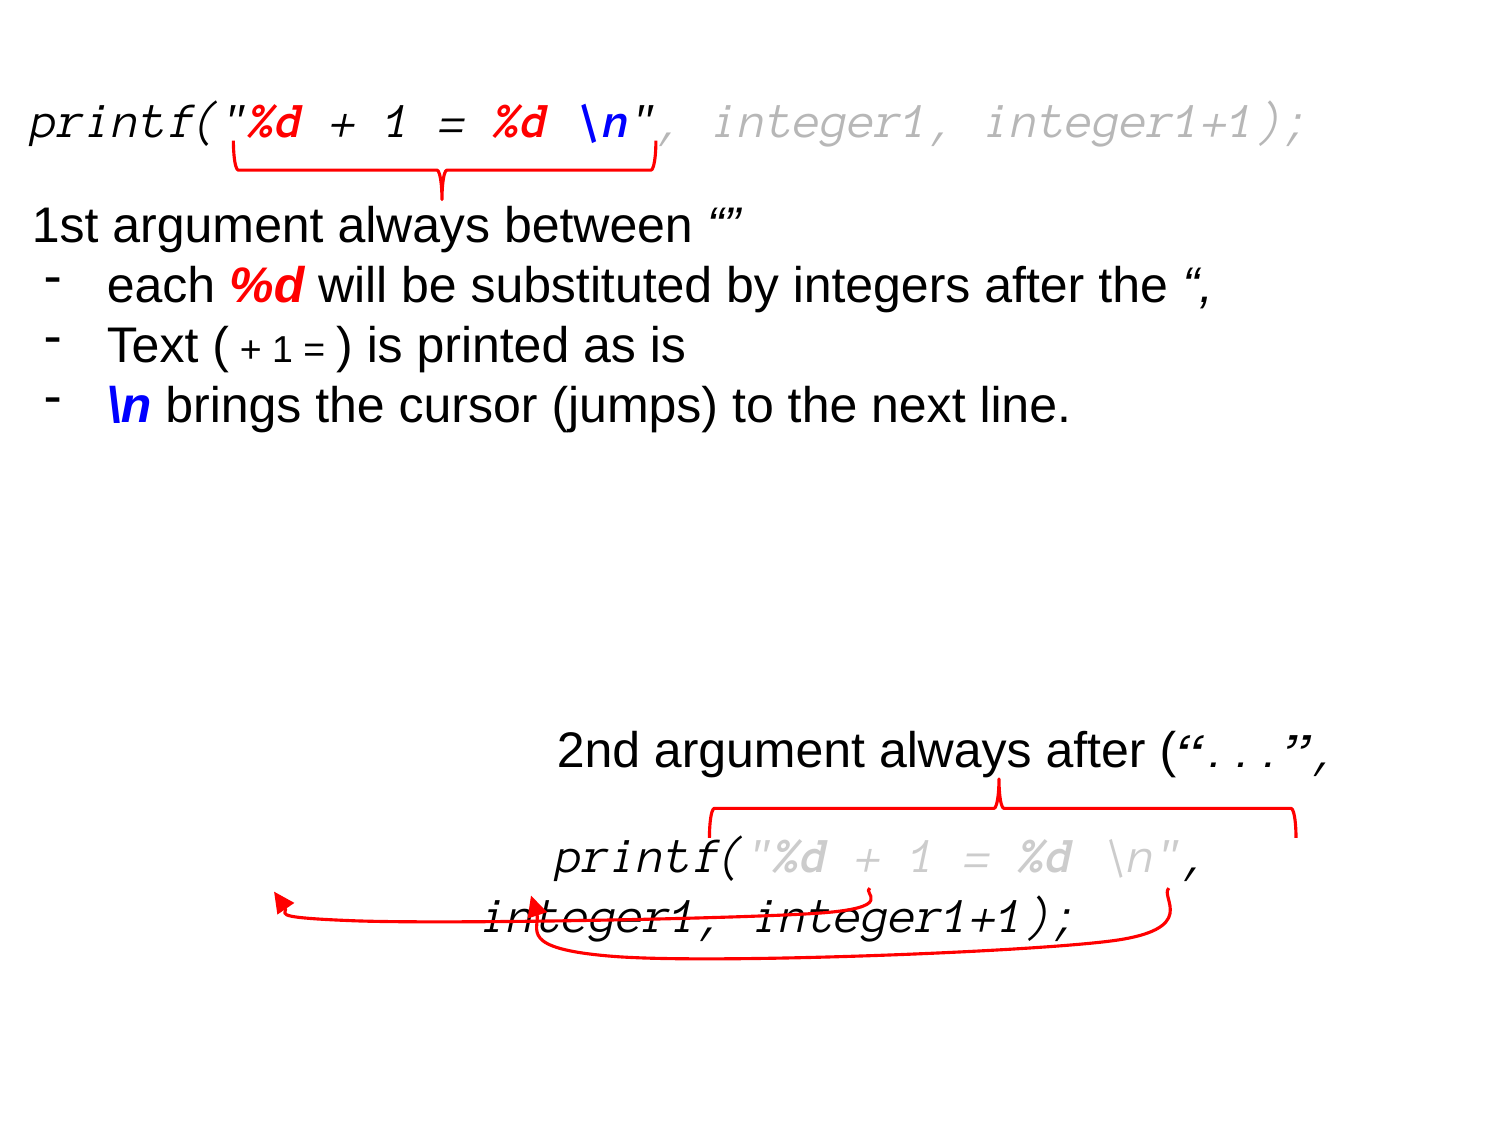

printf("%d + 1 = %d \n", integer1, integer1+1);

1st argument always between “”
each %d will be substituted by integers after the “,
Text ( + 1 = ) is printed as is
\n brings the cursor (jumps) to the next line.

2nd argument always after (“...”,

printf("%d + 1 = %d \n", integer1, integer1+1);